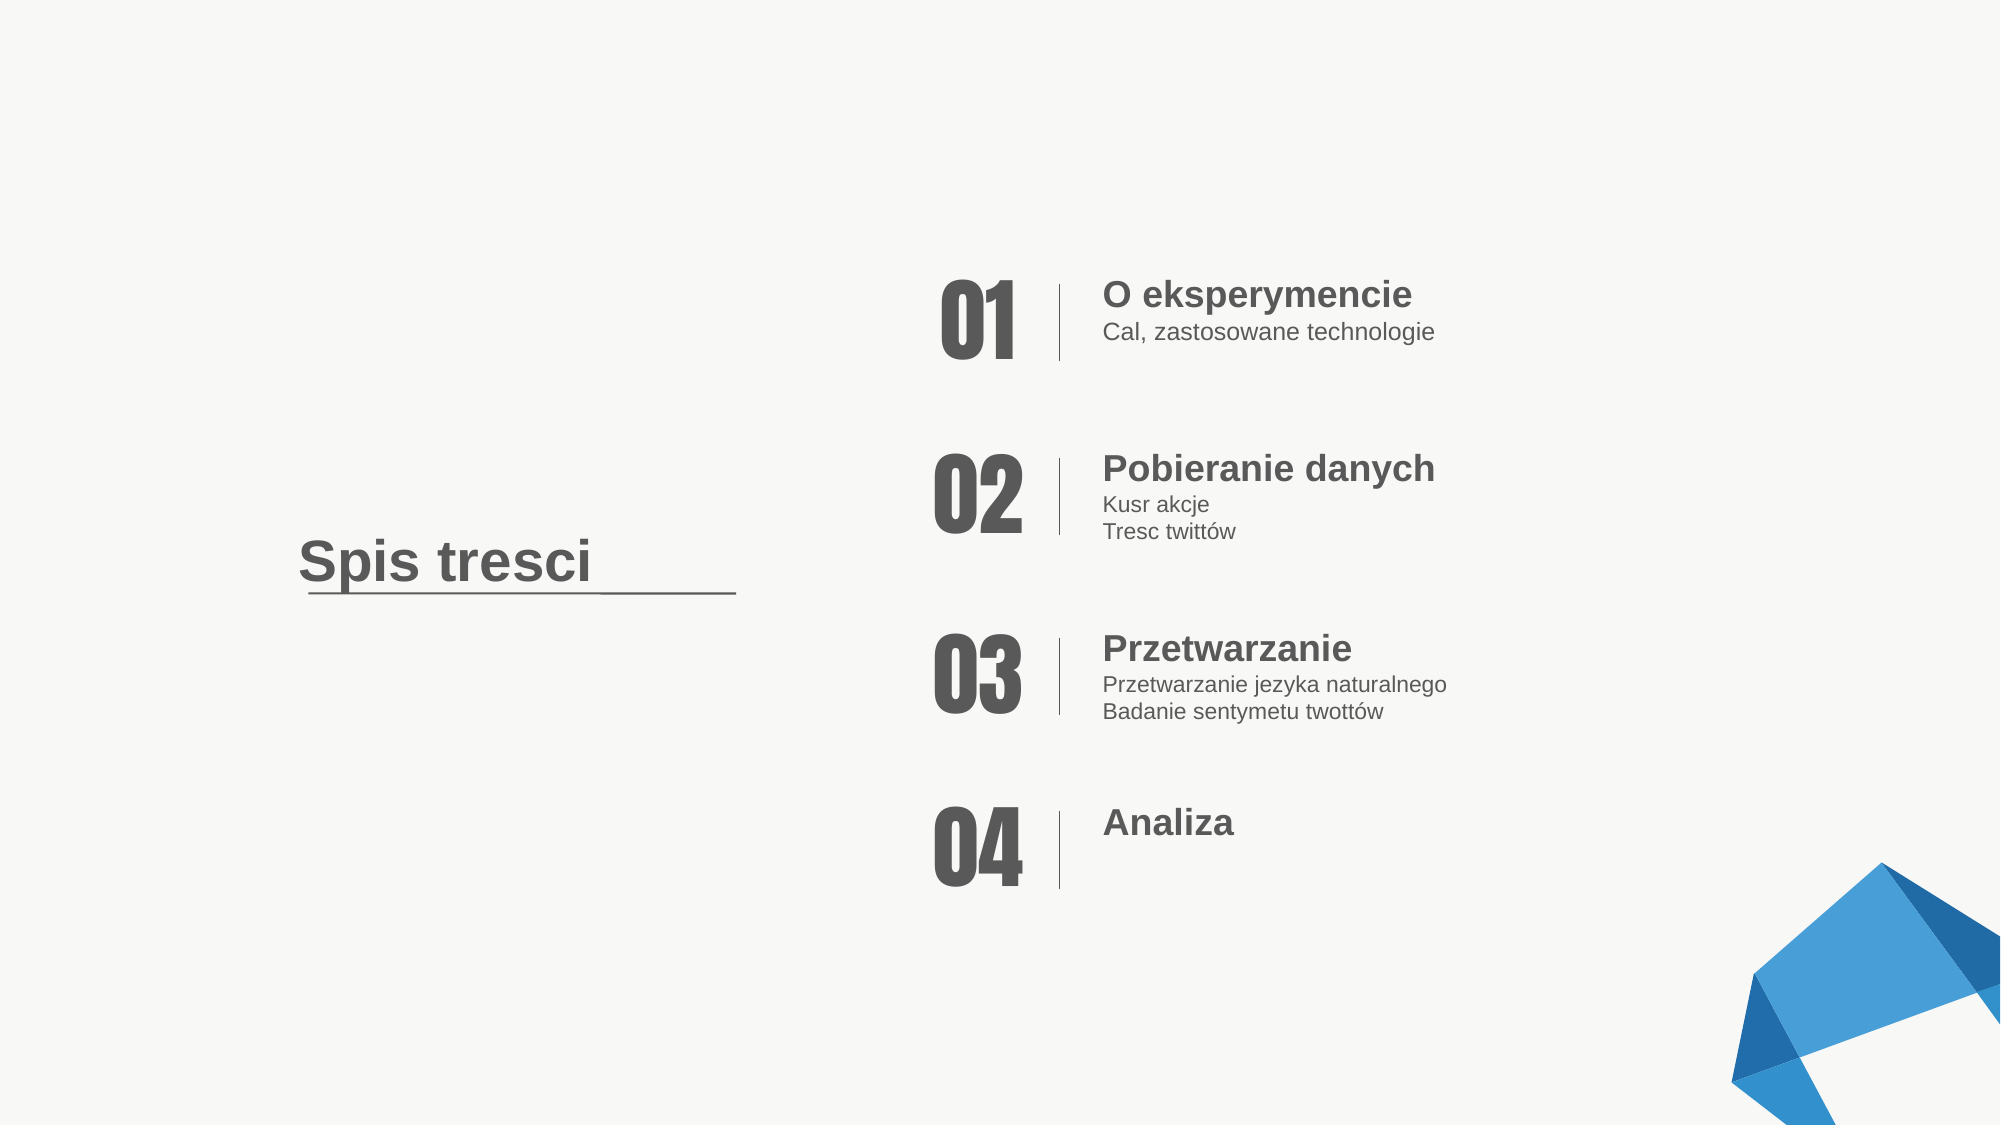

01
O eksperymencie
Cal, zastosowane technologie

02
Pobieranie danych
Kusr akcje
Tresc twittów
Spis tresci

03
Przetwarzanie
Przetwarzanie jezyka naturalnego
Badanie sentymetu twottów
04
Analiza